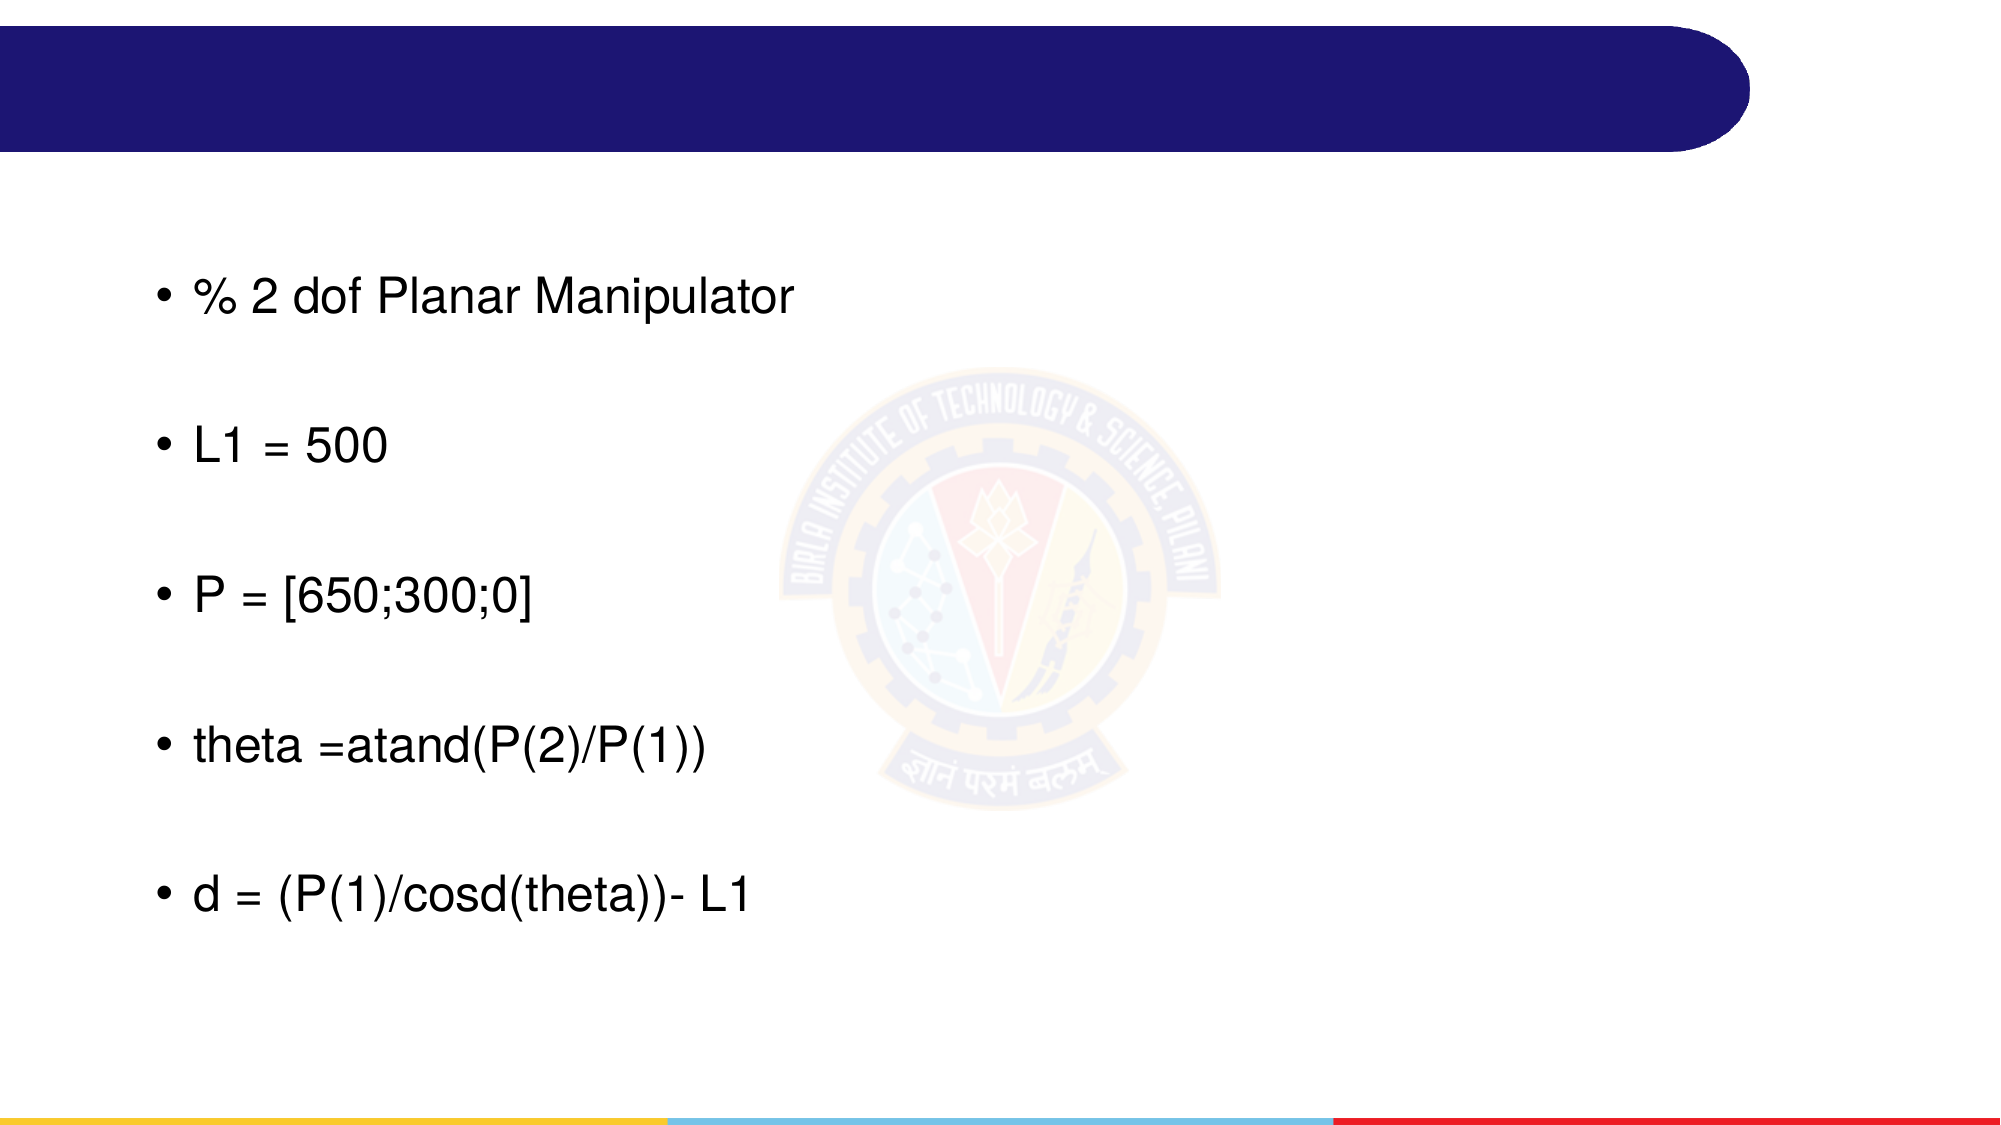

#

% 2 dof Planar Manipulator

L1 = 500

P = [650;300;0]

theta =atand(P(2)/P(1))

d = (P(1)/cosd(theta))- L1